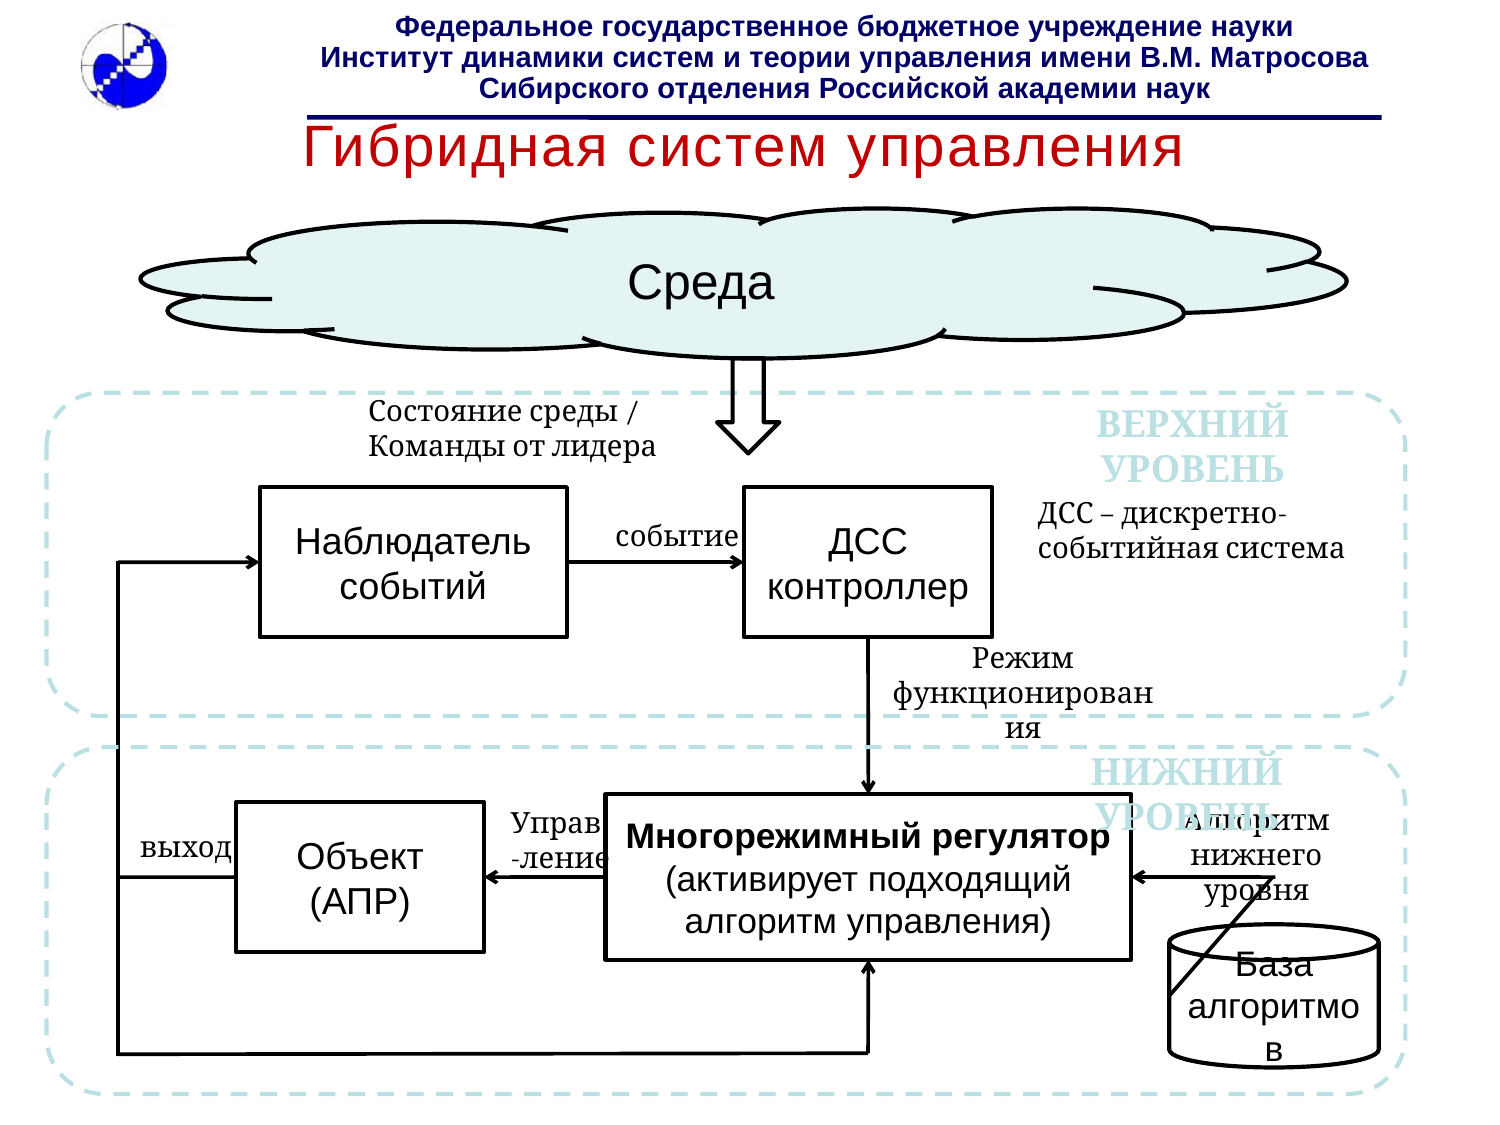

Гибридная систем управления
Среда

Состояние среды /
Команды от лидера

ВЕРХНИЙ УРОВЕНЬ
Наблюдатель событий
ДСС контроллер
событие
Режим функционирования
НИЖНИЙ УРОВЕНЬ

Многорежимный регулятор
(активирует подходящий алгоритм управления)
Алгоритм нижнего уровня
Управ-ление
Объект (АПР)
выход
База алгоритмов
ДСС – дискретно-событийная система